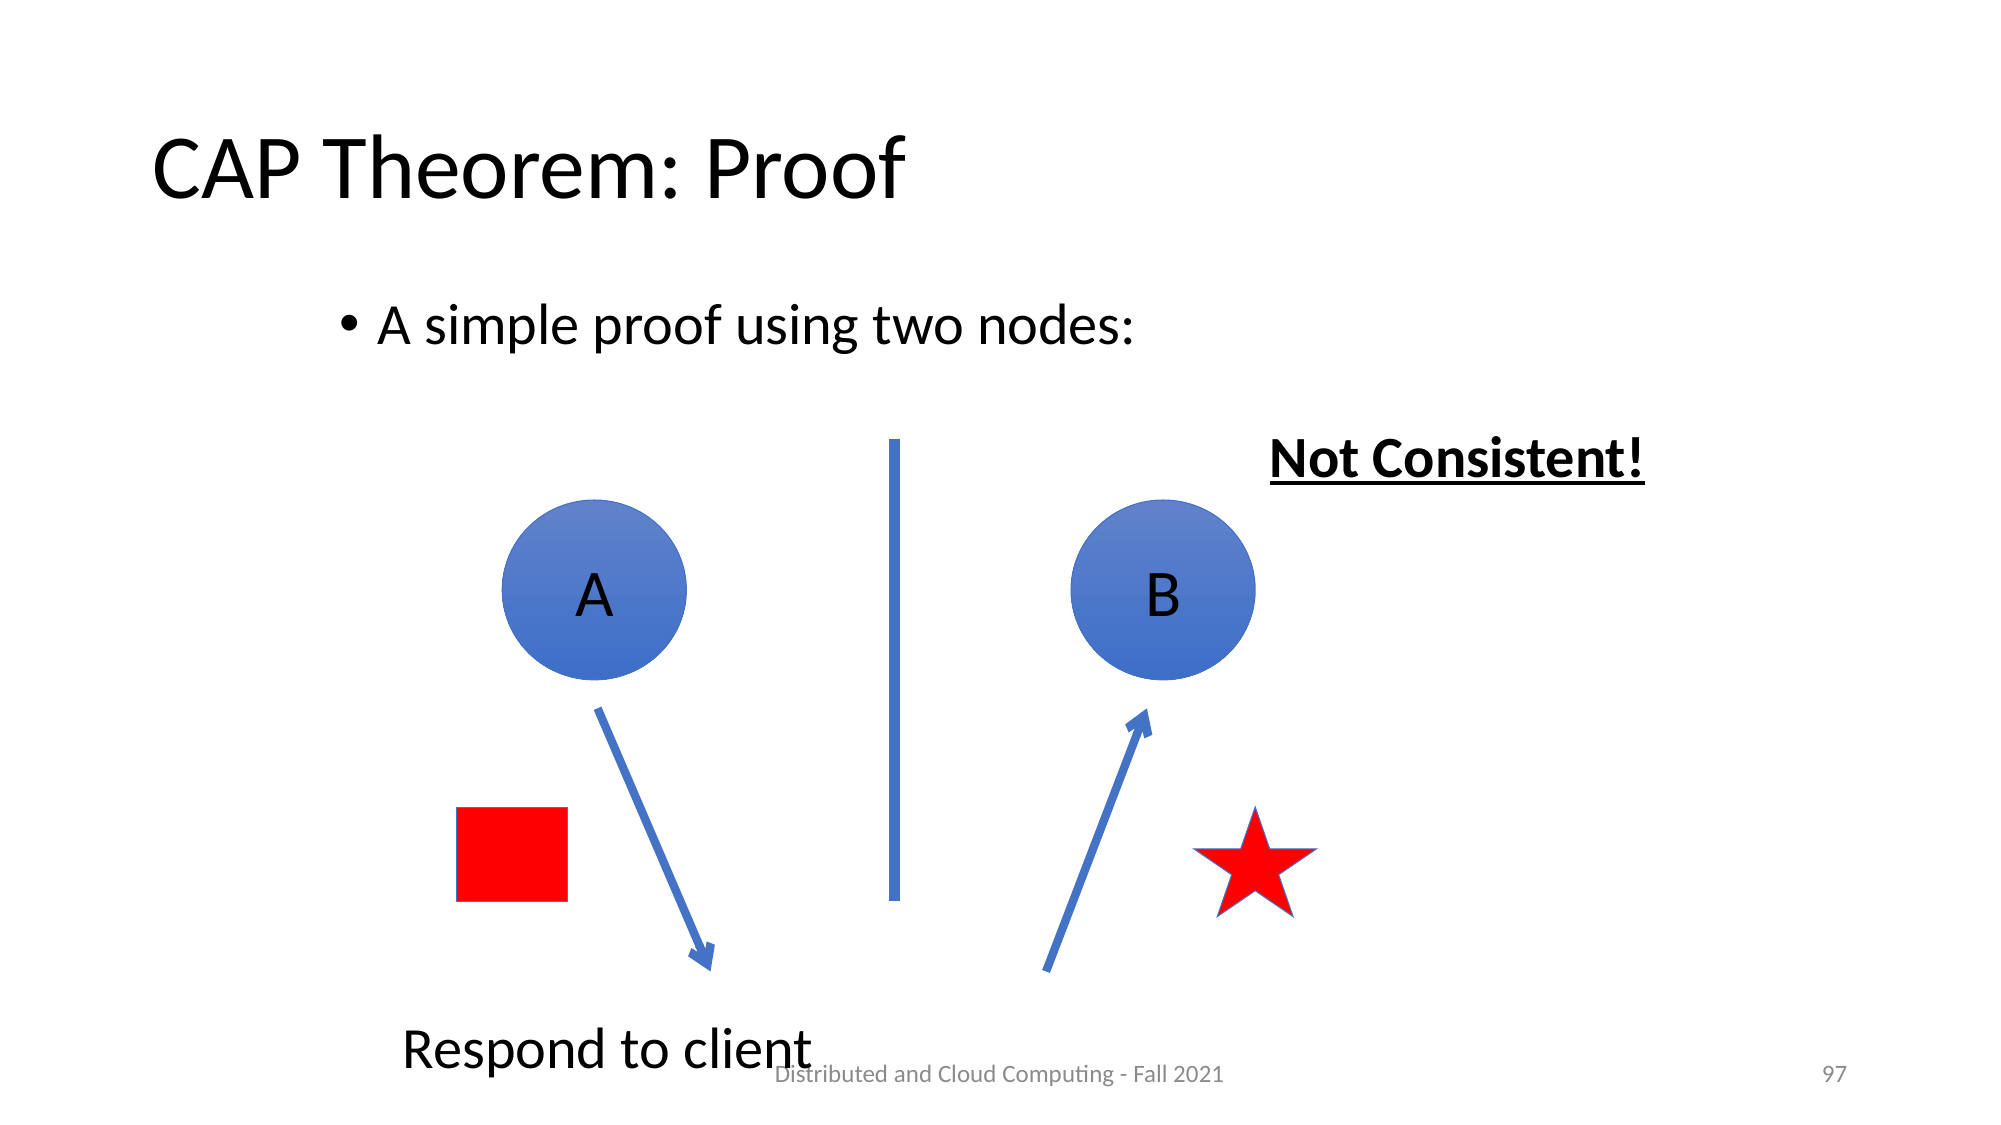

# CAP Theorem: Proof
A simple proof using two nodes:

Not Consistent!
A
B

Respond to client
Distributed and Cloud Computing - Fall 2021
97